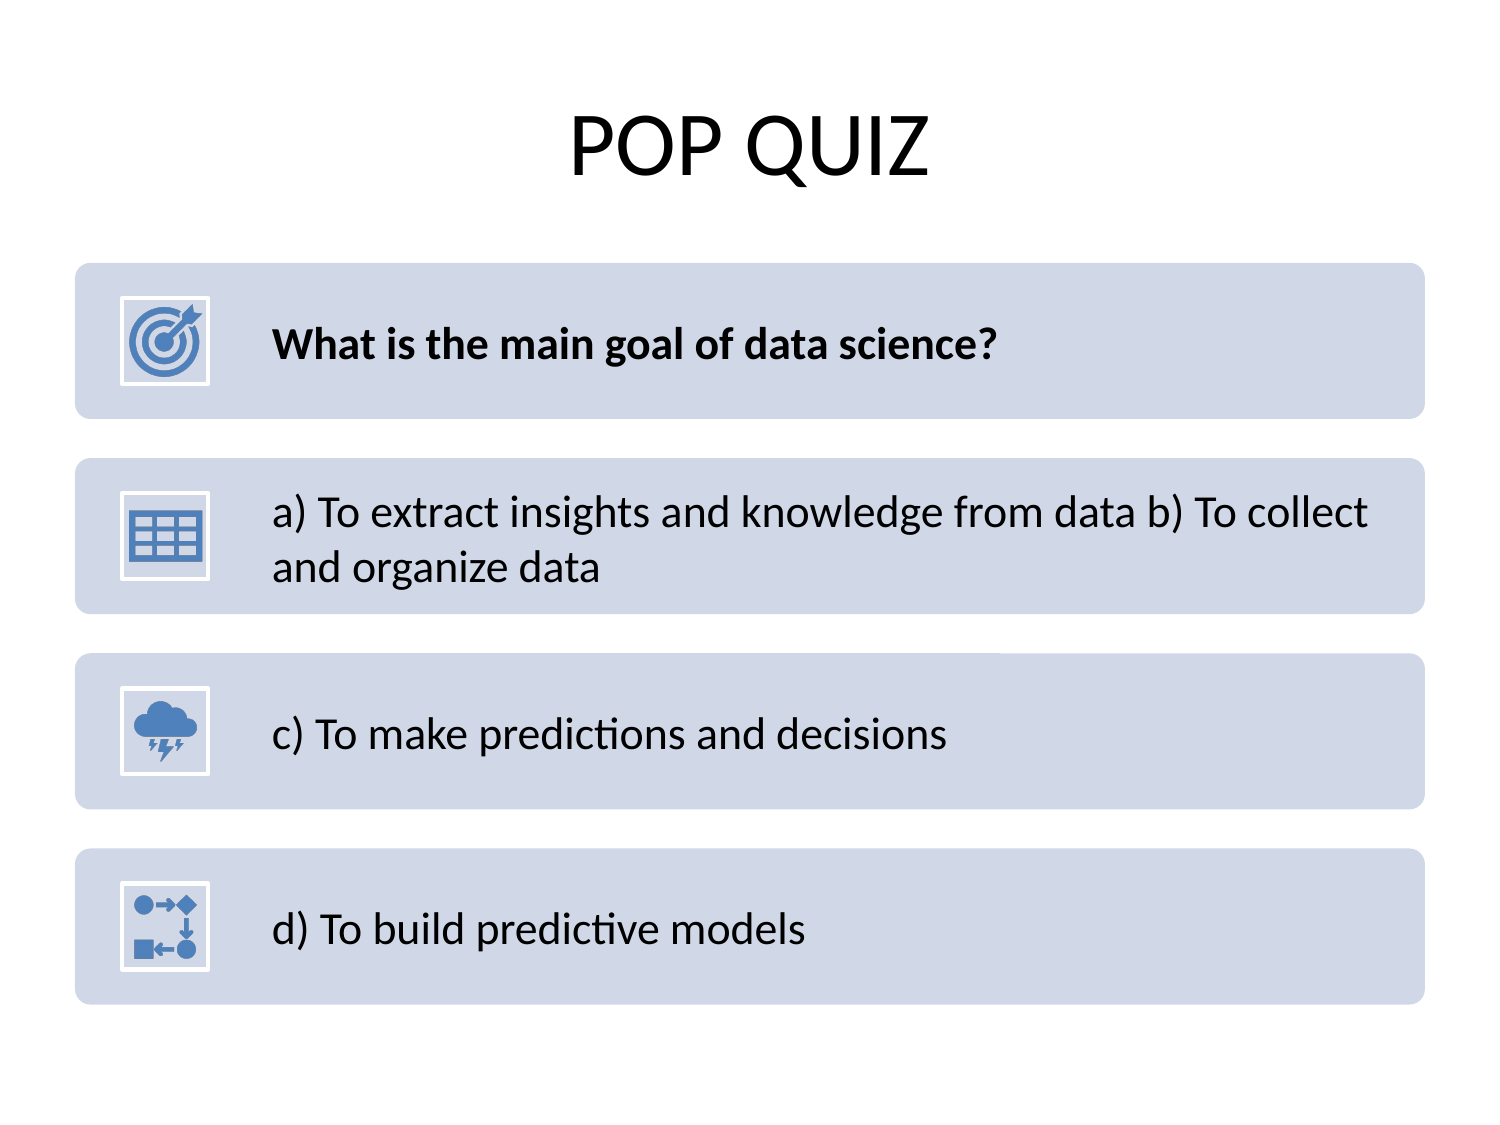

# POP QUIZ
What is the main goal of data science?
a) To extract insights and knowledge from data b) To collect and organize data
c) To make predictions and decisions
d) To build predictive models